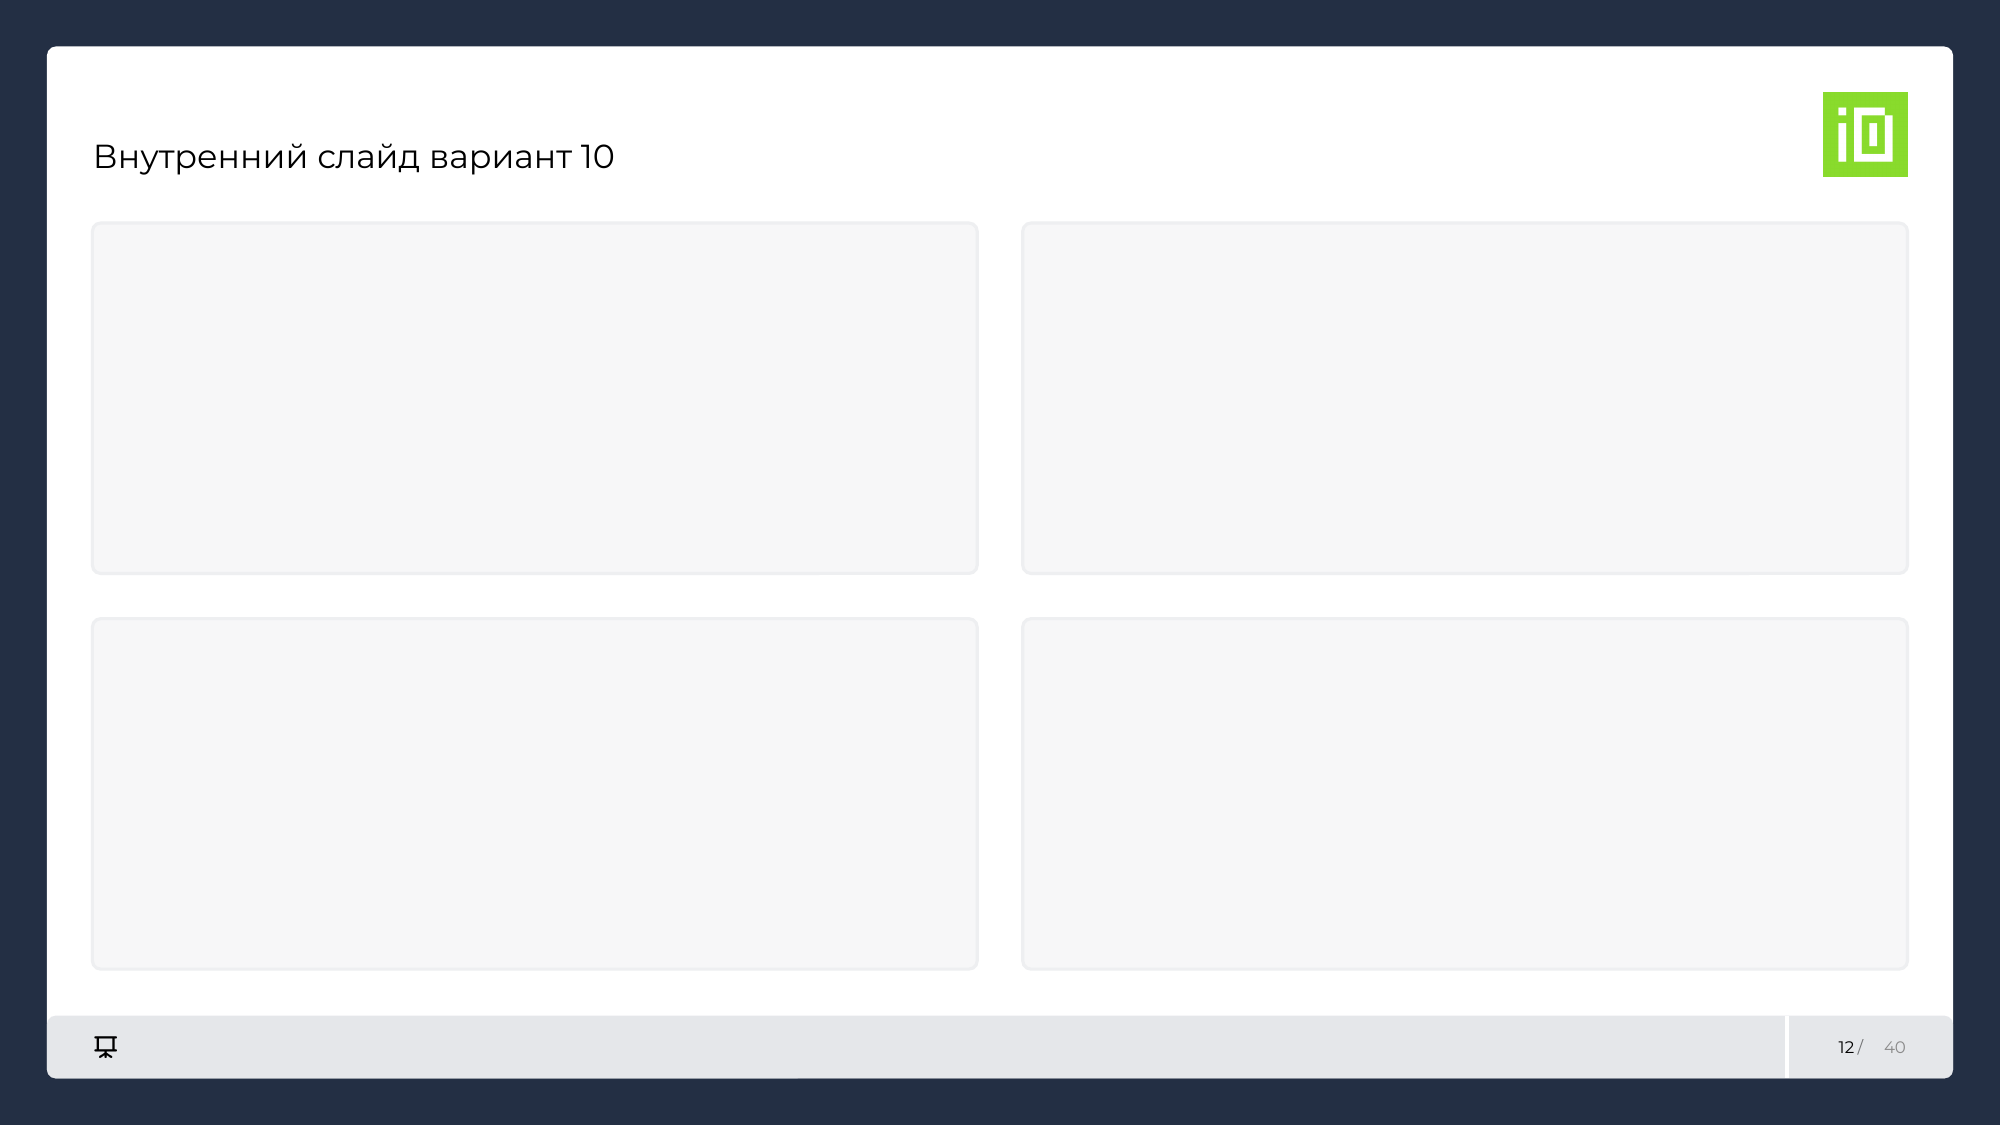

# Внутренний слайд вариант 10

12
40